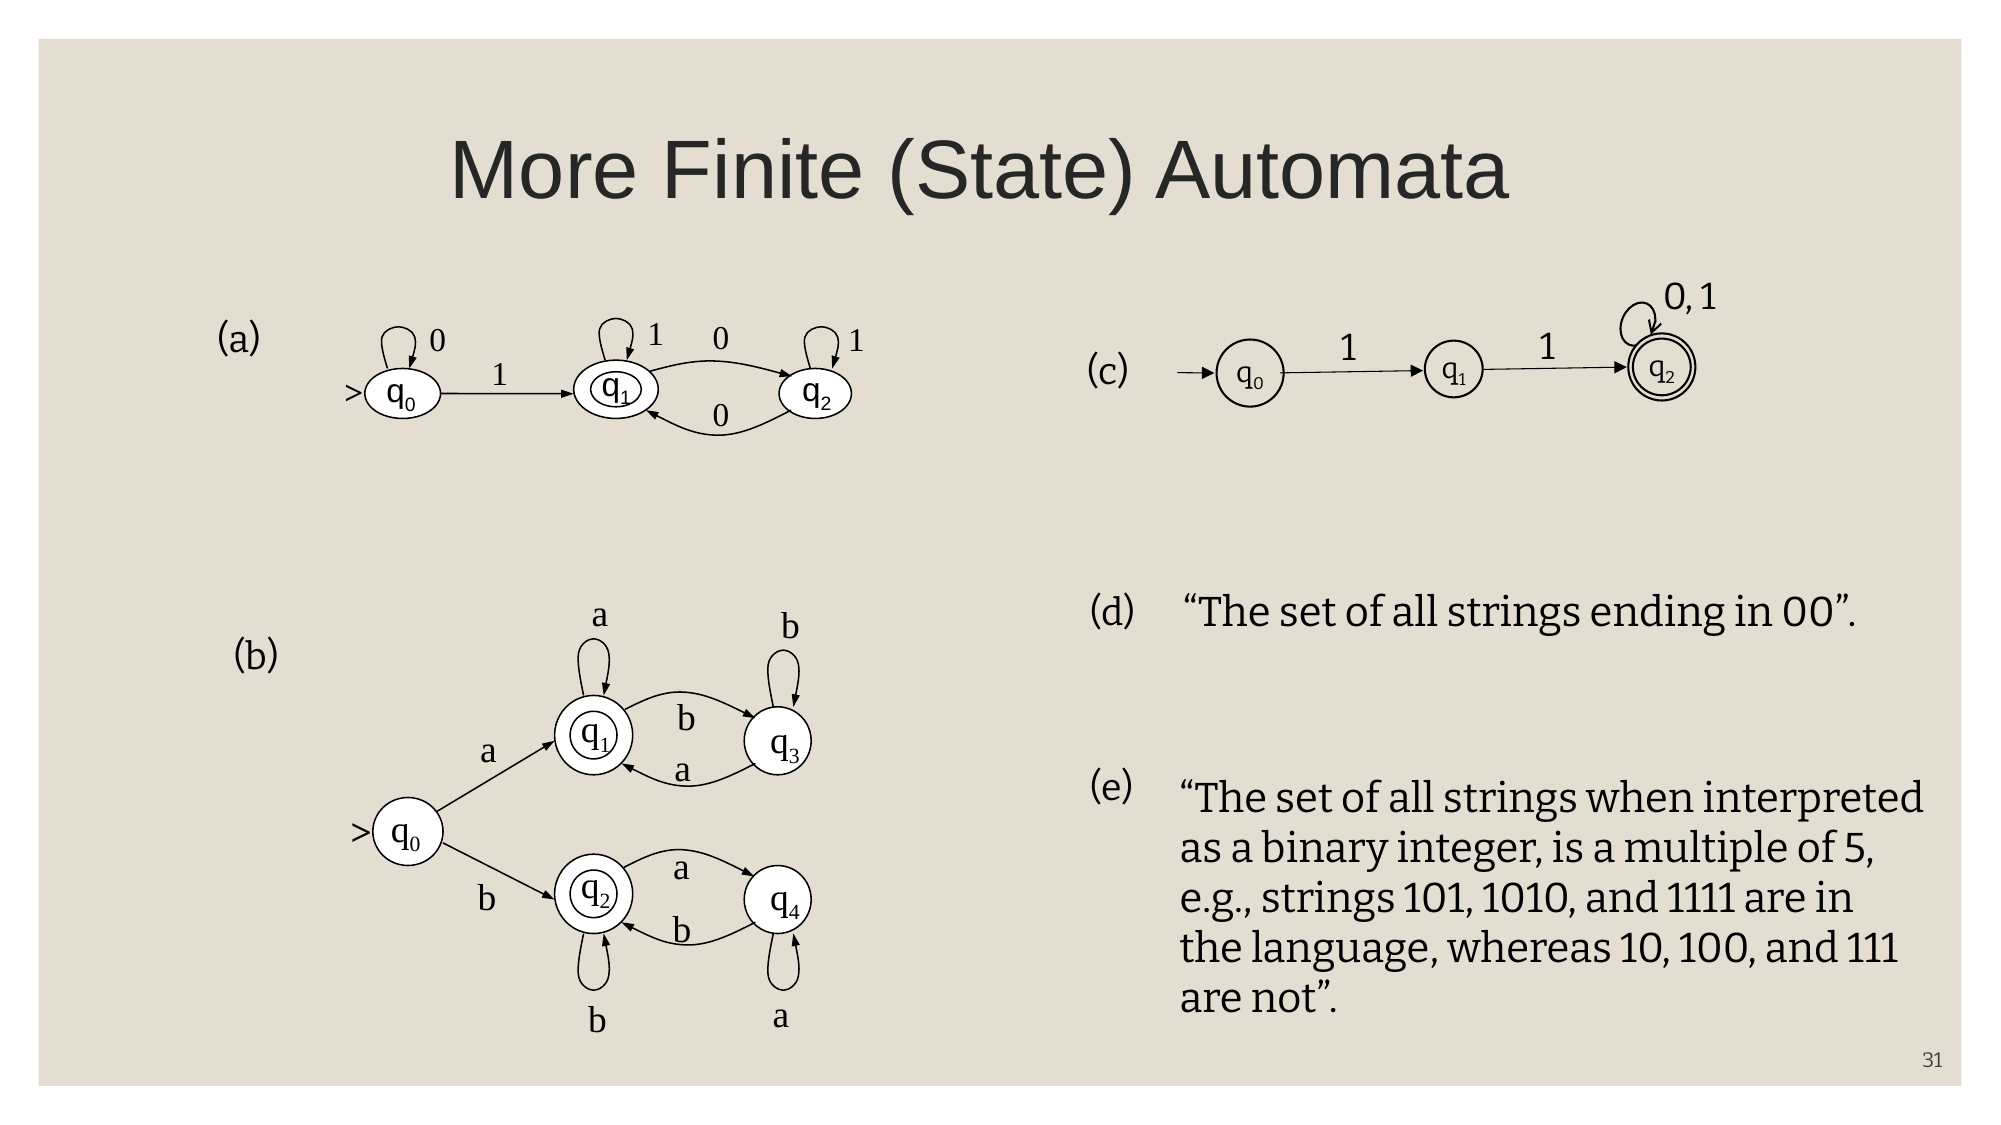

# More Finite (State) Automata
0, 1

1
1

q2
q0
(c)
q1
1
0
0
1

1
q1

q2
q0
>

0

(a)
“The set of all strings ending in 00”.
(d)
a
b

b

q1
q3
a
a

q0
>
a

q2
b

q4
b

a
b
(b)
(e)
“The set of all strings when interpreted
as a binary integer, is a multiple of 5,
e.g., strings 101, 1010, and 1111 are in
the language, whereas 10, 100, and 111
are not”.
31